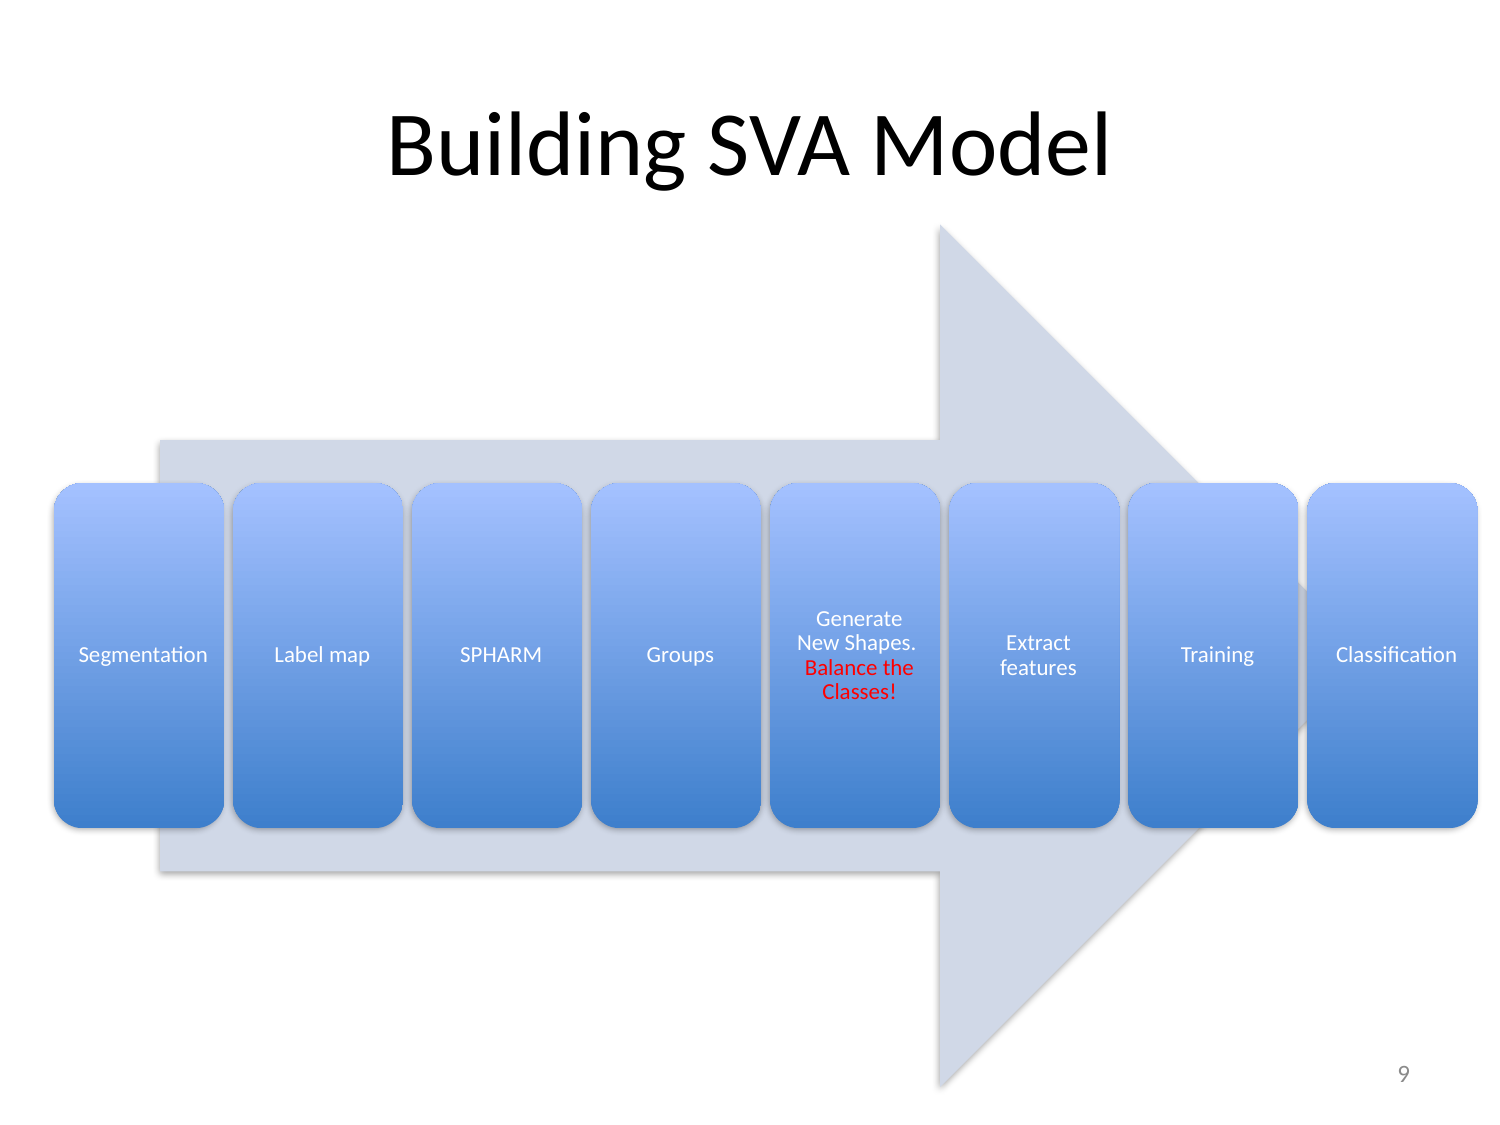

# Building SVA Model
Segmentation
Label map
SPHARM
Groups
Generate New Shapes.
Balance the Classes!
Extract features
Training
Classification
9